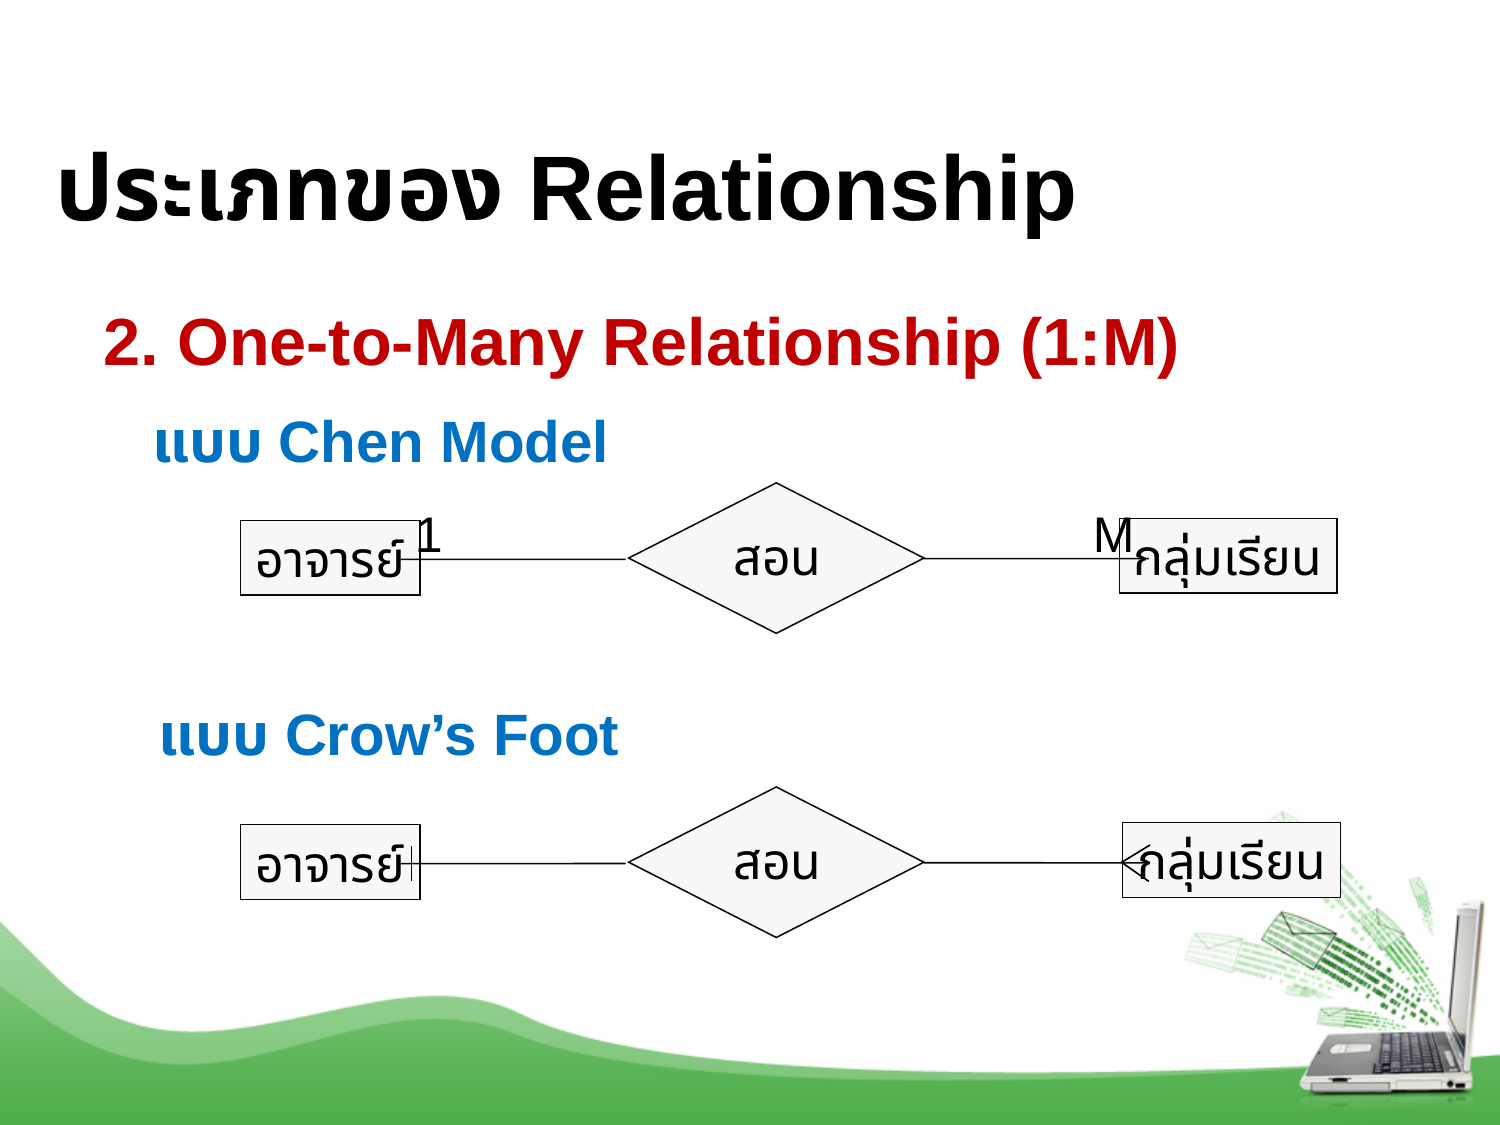

# ประเภทของ Relationship
98
2. One-to-Many Relationship (1:M)
แบบ Chen Model

1
M
สอน
กลุ่มเรียน
อาจารย์

แบบ Crow’s Foot

สอน
กลุ่มเรียน
อาจารย์